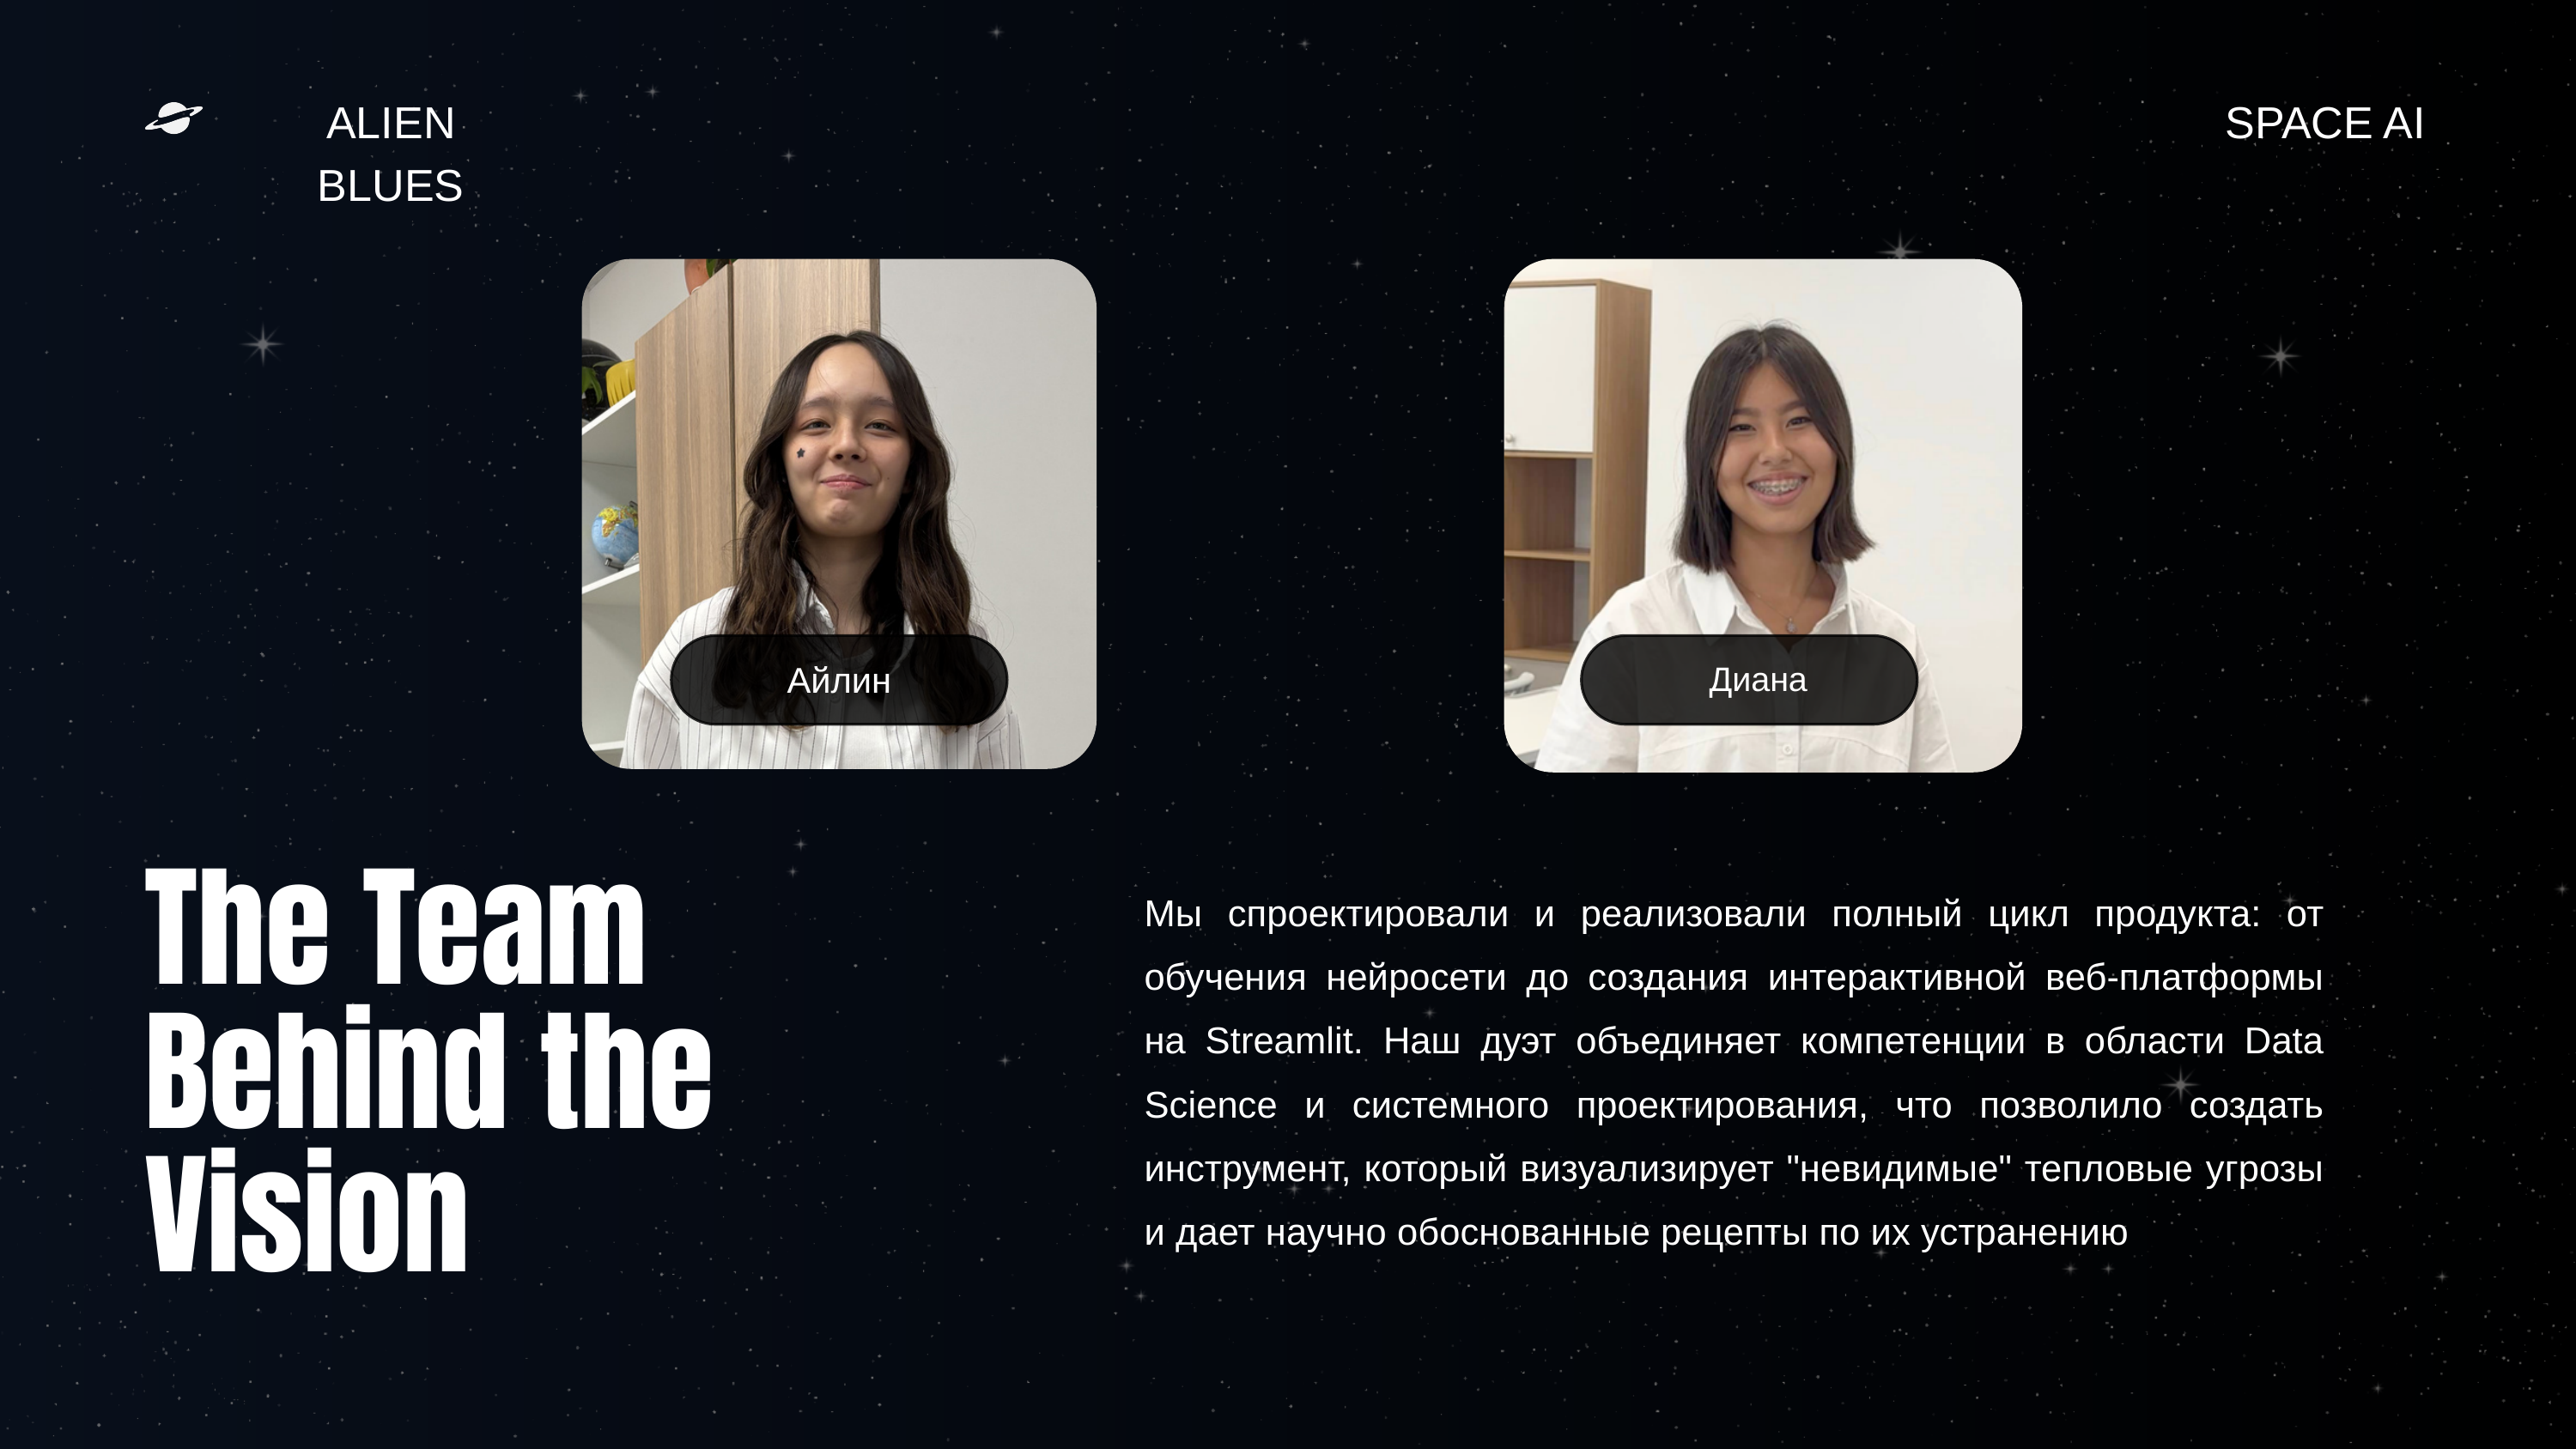

ALIEN BLUES
SPACE AI

Айлин
Диана
The Team Behind the Vision
Мы спроектировали и реализовали полный цикл продукта: от обучения нейросети до создания интерактивной веб-платформы на Streamlit. Наш дуэт объединяет компетенции в области Data Science и системного проектирования, что позволило создать инструмент, который визуализирует "невидимые" тепловые угрозы и дает научно обоснованные рецепты по их устранению